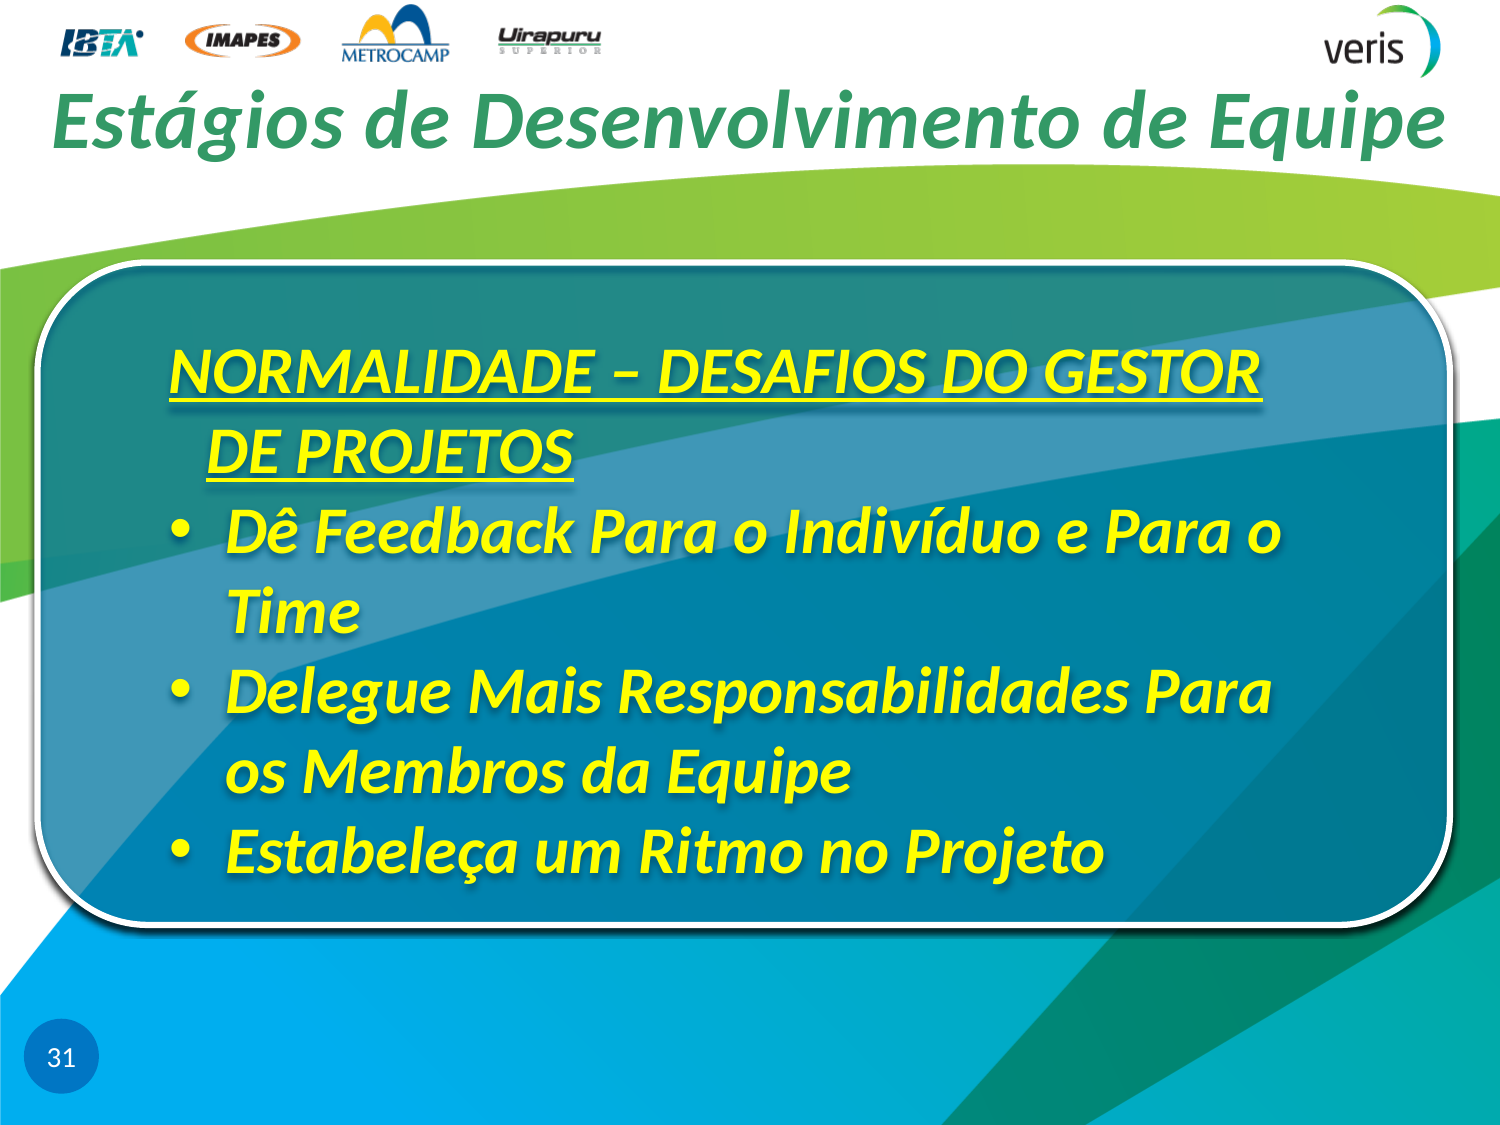

# Estágios de Desenvolvimento de Equipe

NORMALIDADE – DESAFIOS DO GESTOR DE PROJETOS
Dê Feedback Para o Indivíduo e Para o Time
Delegue Mais Responsabilidades Para os Membros da Equipe
Estabeleça um Ritmo no Projeto
31